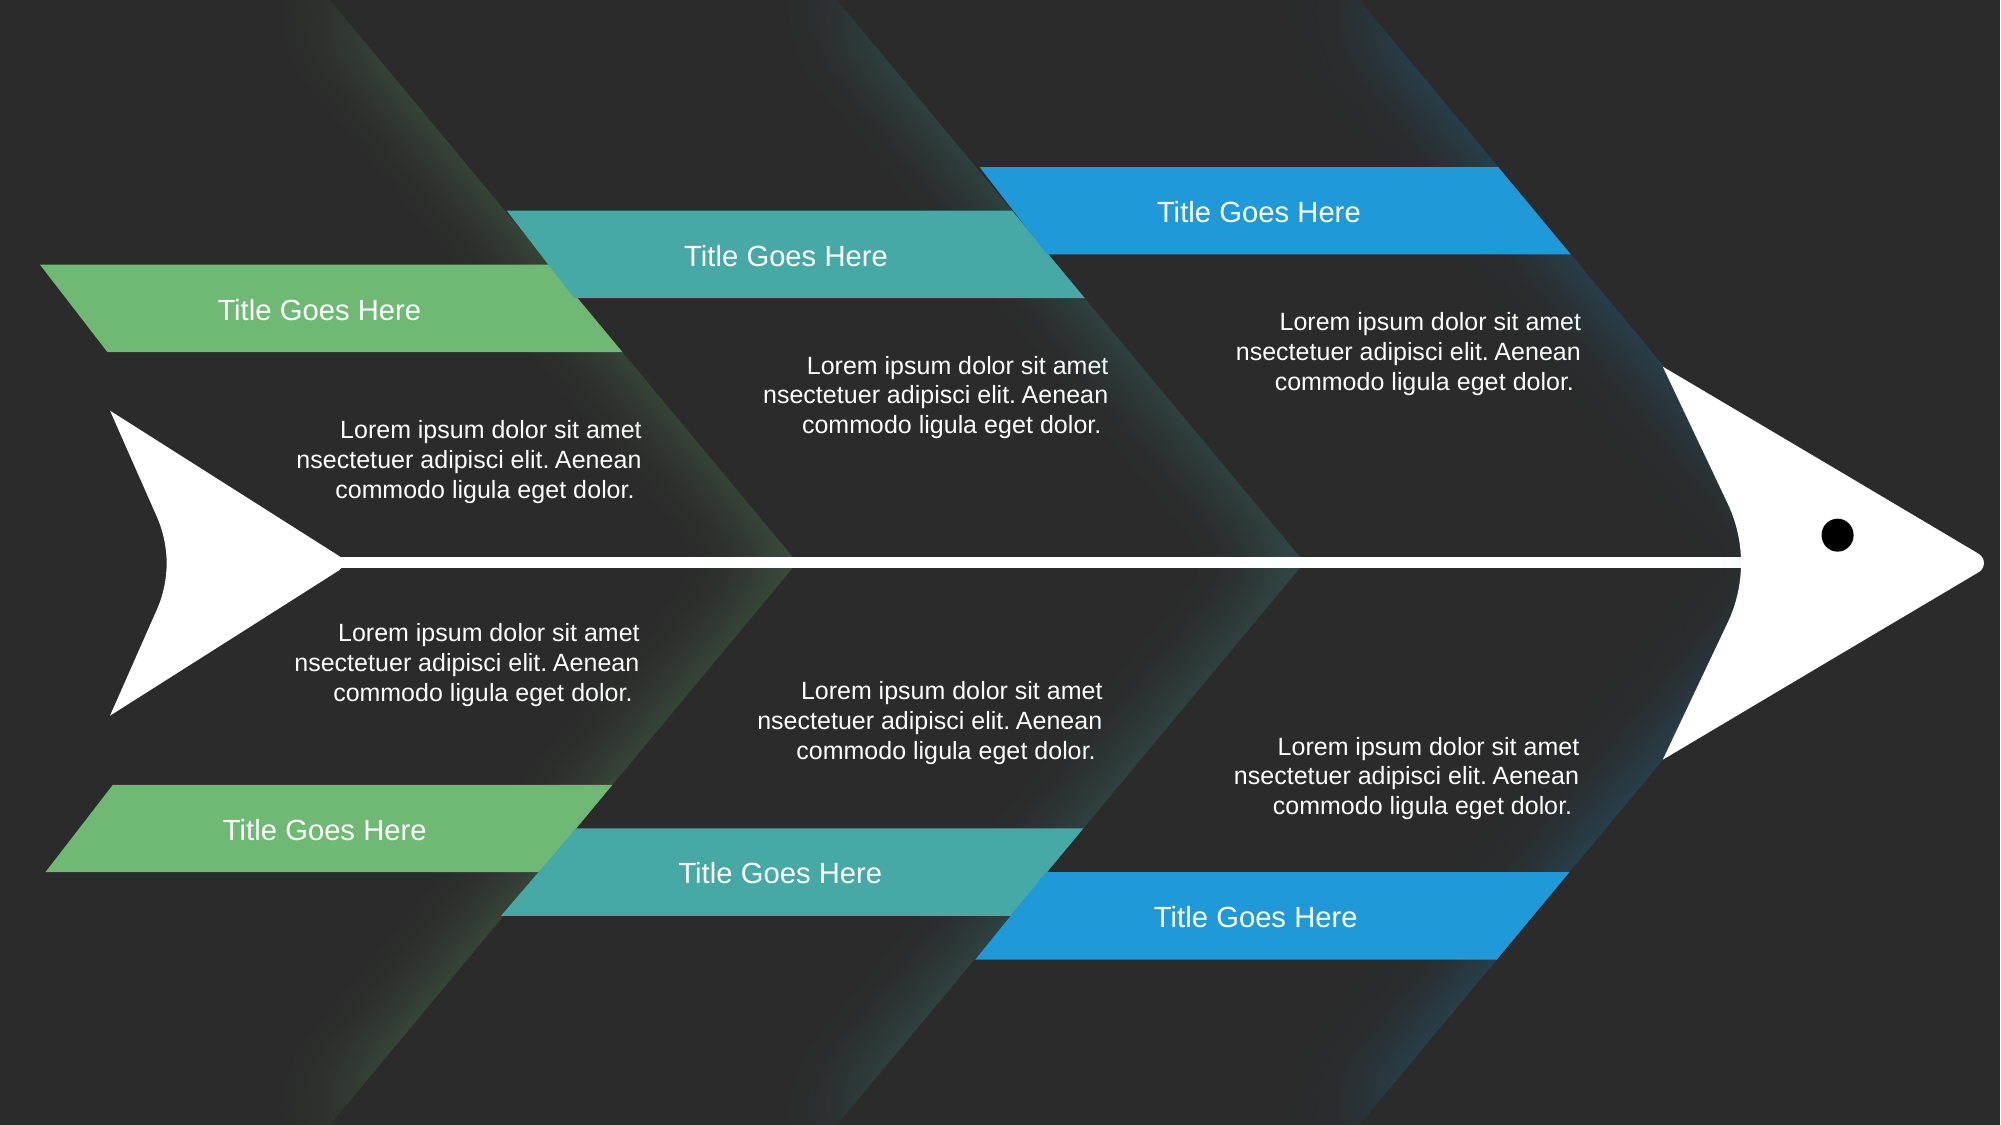

Title Goes Here

Title Goes Here

Title Goes Here
Lorem ipsum dolor sit amet nsectetuer adipisci elit. Aenean commodo ligula eget dolor.
Lorem ipsum dolor sit amet nsectetuer adipisci elit. Aenean commodo ligula eget dolor.

Lorem ipsum dolor sit amet nsectetuer adipisci elit. Aenean commodo ligula eget dolor.

Lorem ipsum dolor sit amet nsectetuer adipisci elit. Aenean commodo ligula eget dolor.
Lorem ipsum dolor sit amet nsectetuer adipisci elit. Aenean commodo ligula eget dolor.
Lorem ipsum dolor sit amet nsectetuer adipisci elit. Aenean commodo ligula eget dolor.

Title Goes Here

Title Goes Here

Title Goes Here